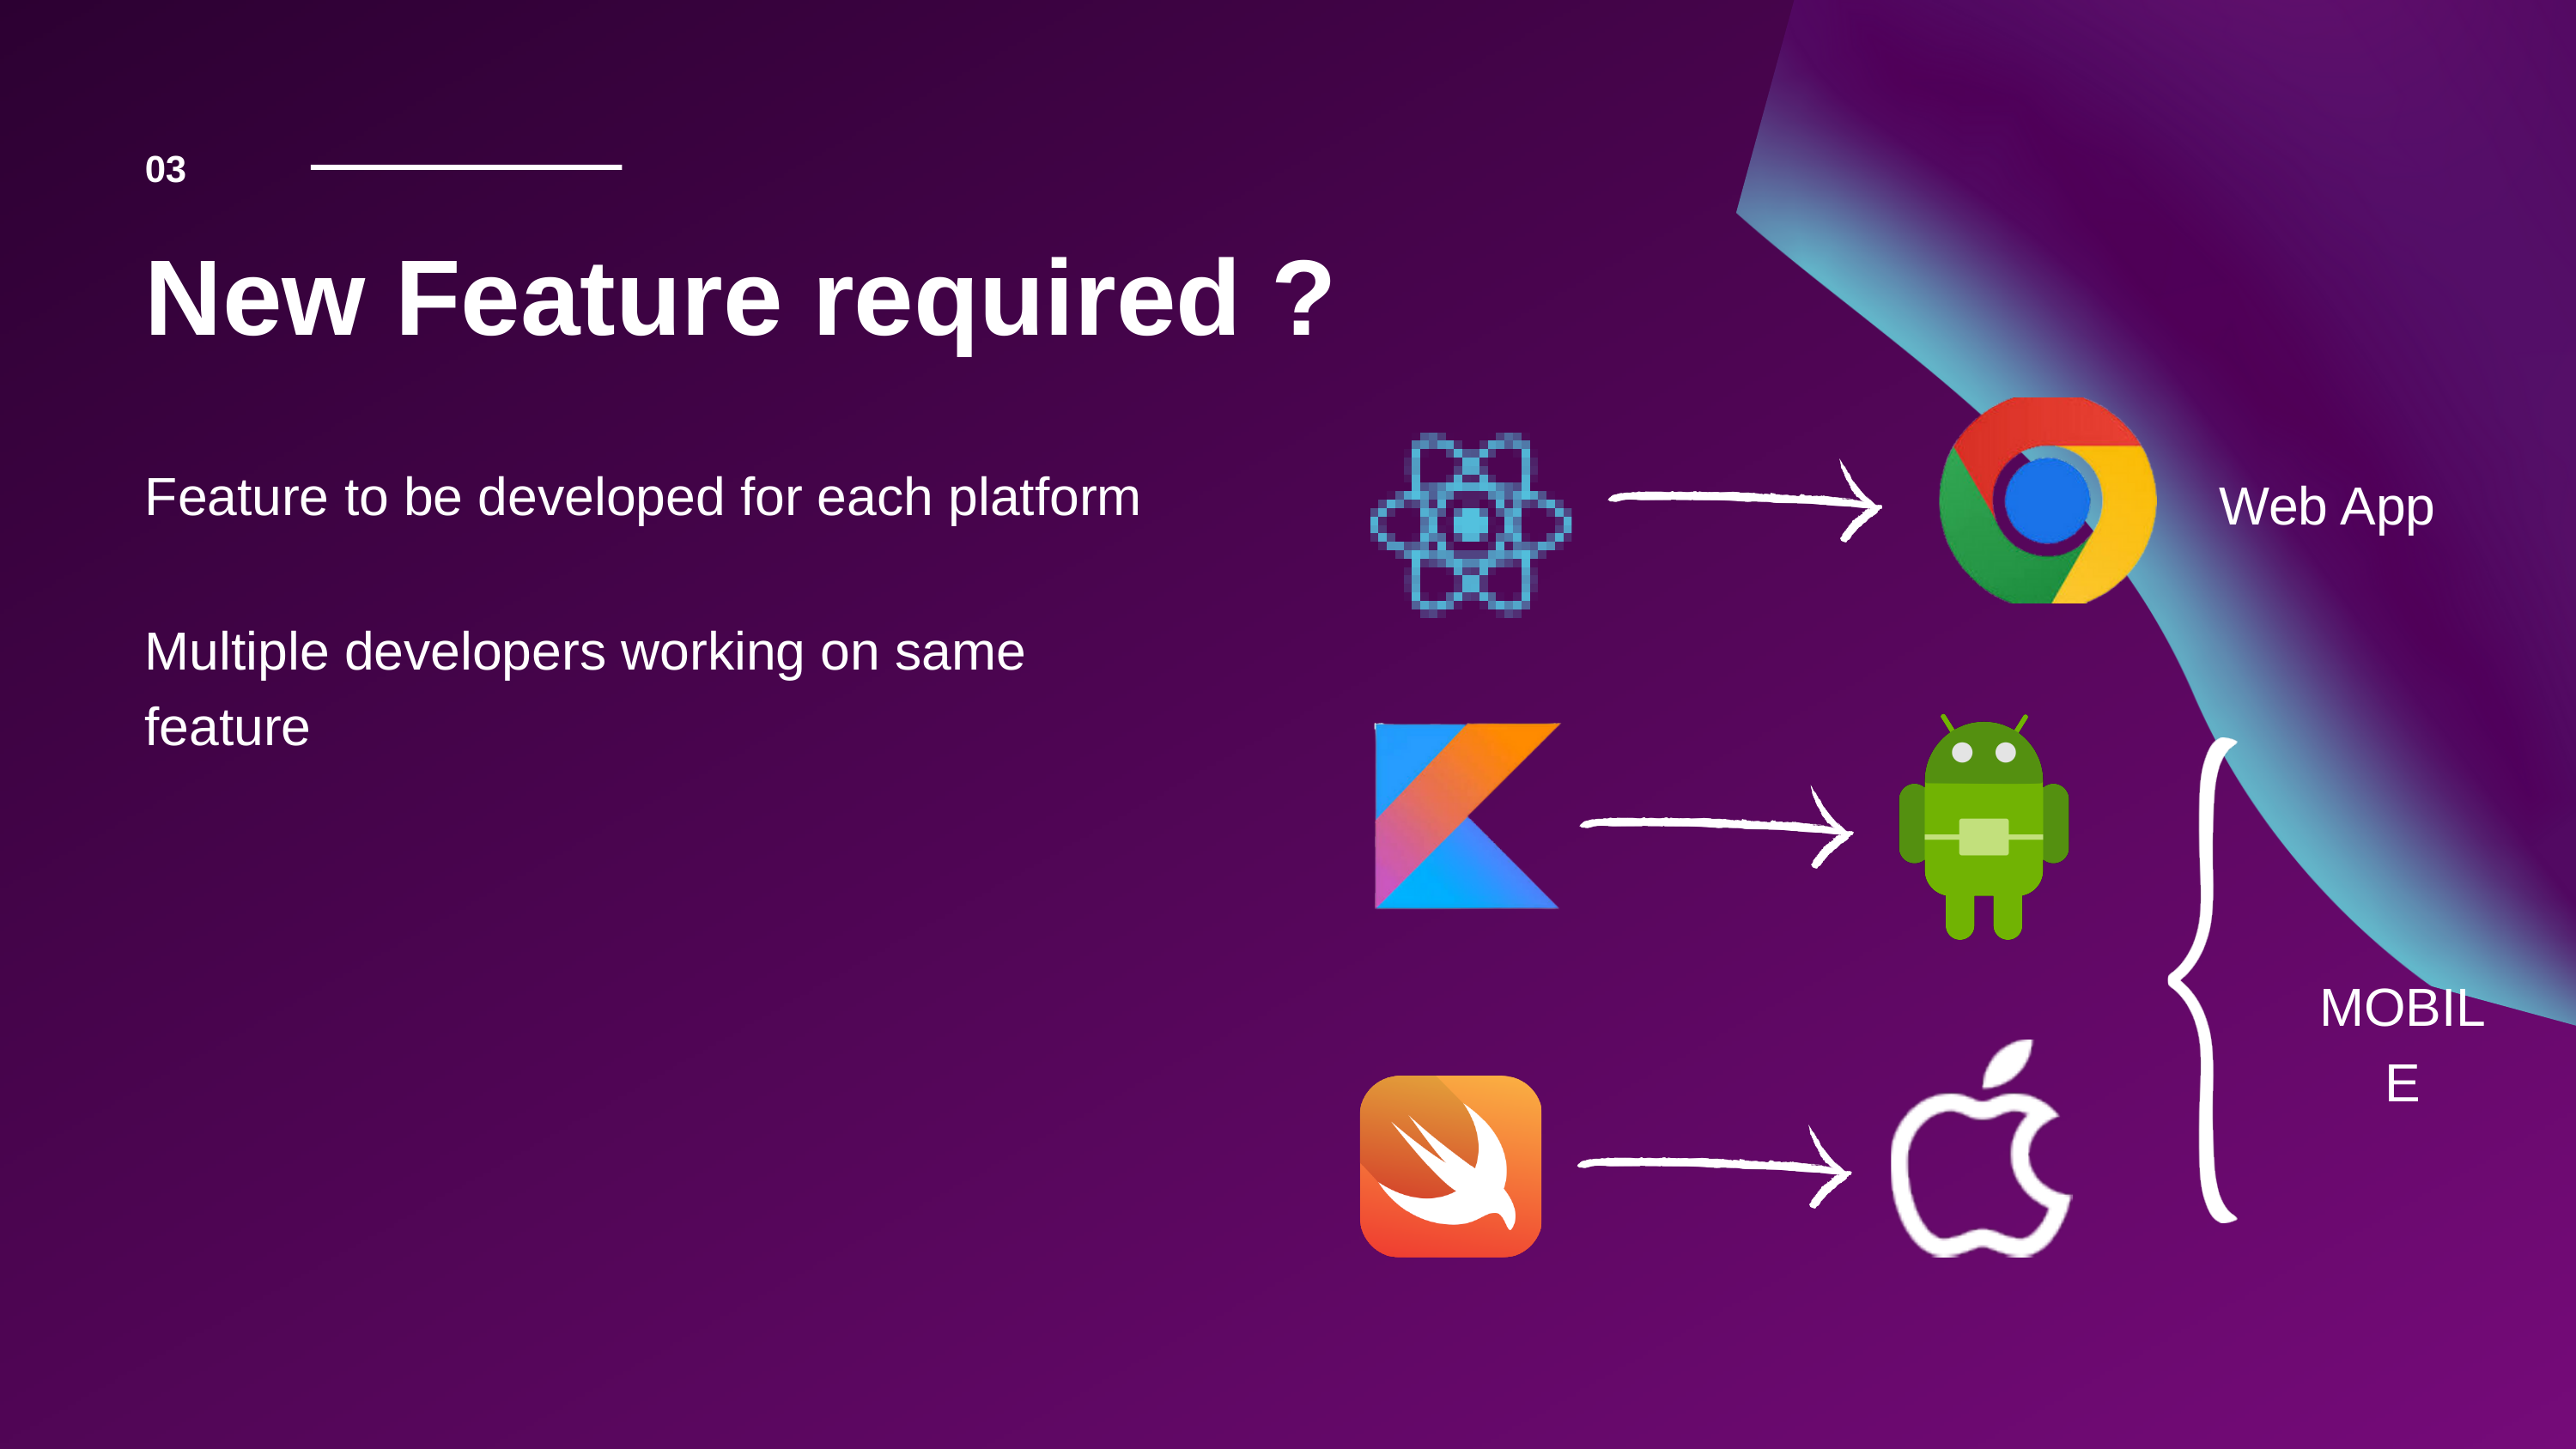

03

New Feature required ?

Feature to be developed for each platform

Web App
Multiple developers working on same feature

MOBILE